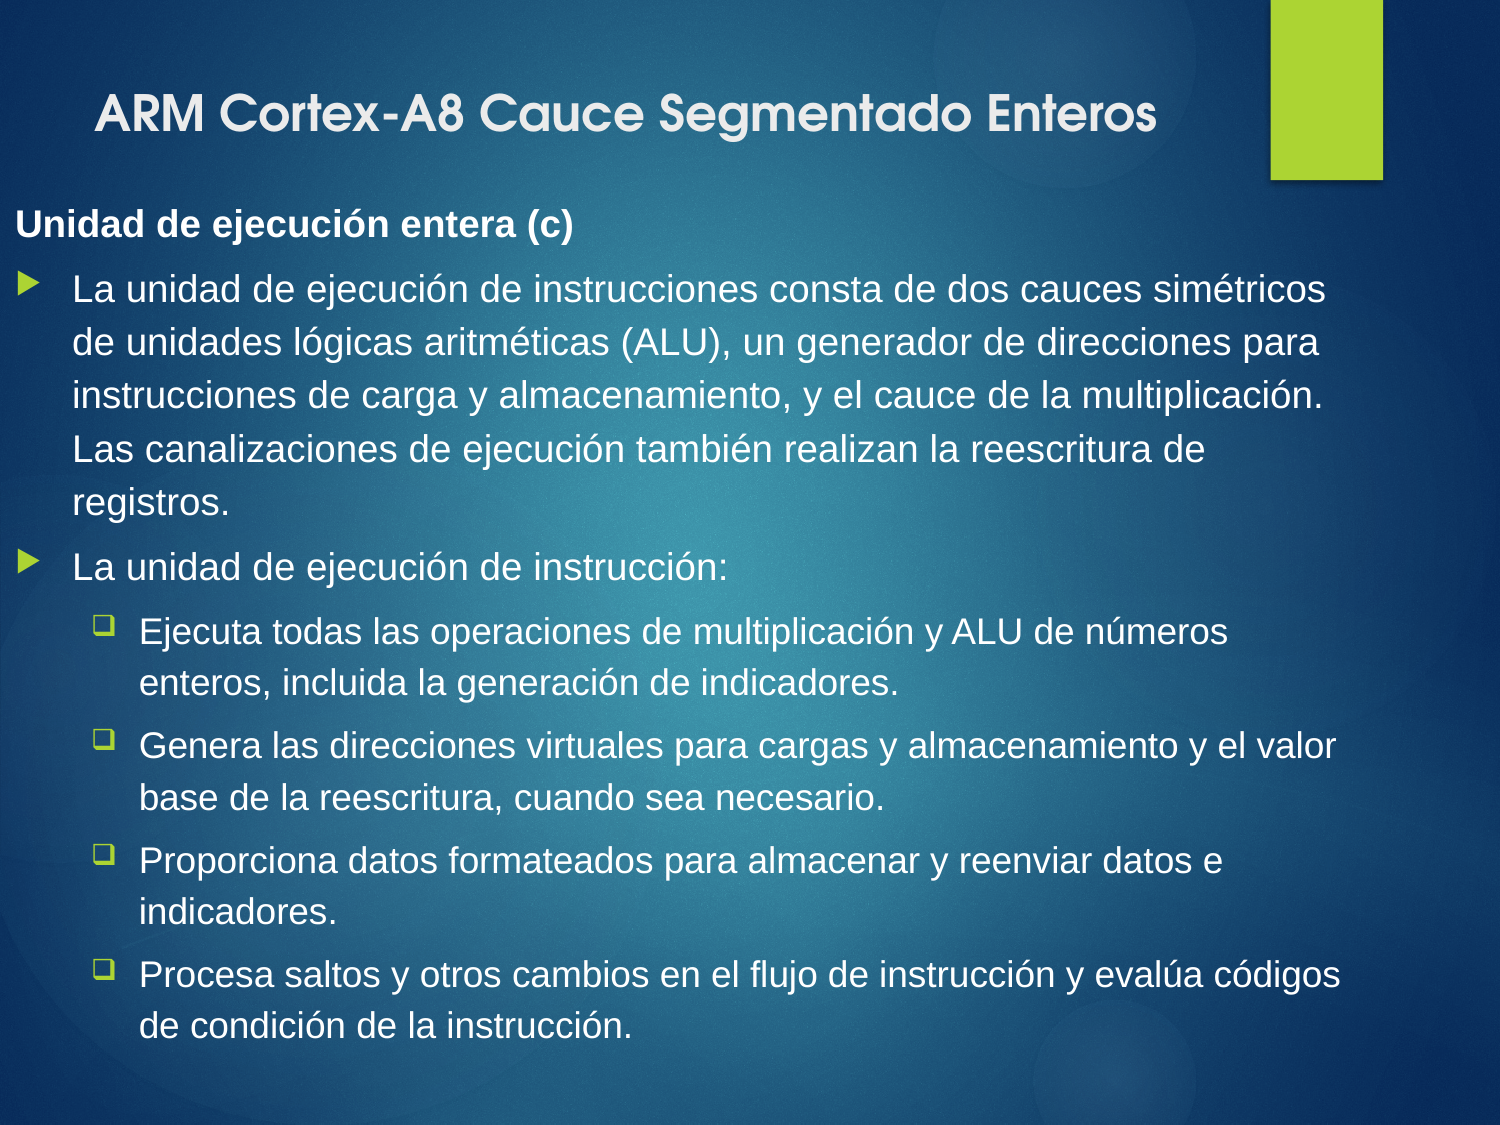

# ARM Cortex-A8 Cauce Segmentado Enteros
Unidad de ejecución entera (c)
La unidad de ejecución de instrucciones consta de dos cauces simétricos de unidades lógicas aritméticas (ALU), un generador de direcciones para instrucciones de carga y almacenamiento, y el cauce de la multiplicación. Las canalizaciones de ejecución también realizan la reescritura de registros.
La unidad de ejecución de instrucción:
Ejecuta todas las operaciones de multiplicación y ALU de números enteros, incluida la generación de indicadores.
Genera las direcciones virtuales para cargas y almacenamiento y el valor base de la reescritura, cuando sea necesario.
Proporciona datos formateados para almacenar y reenviar datos e indicadores.
Procesa saltos y otros cambios en el flujo de instrucción y evalúa códigos de condición de la instrucción.